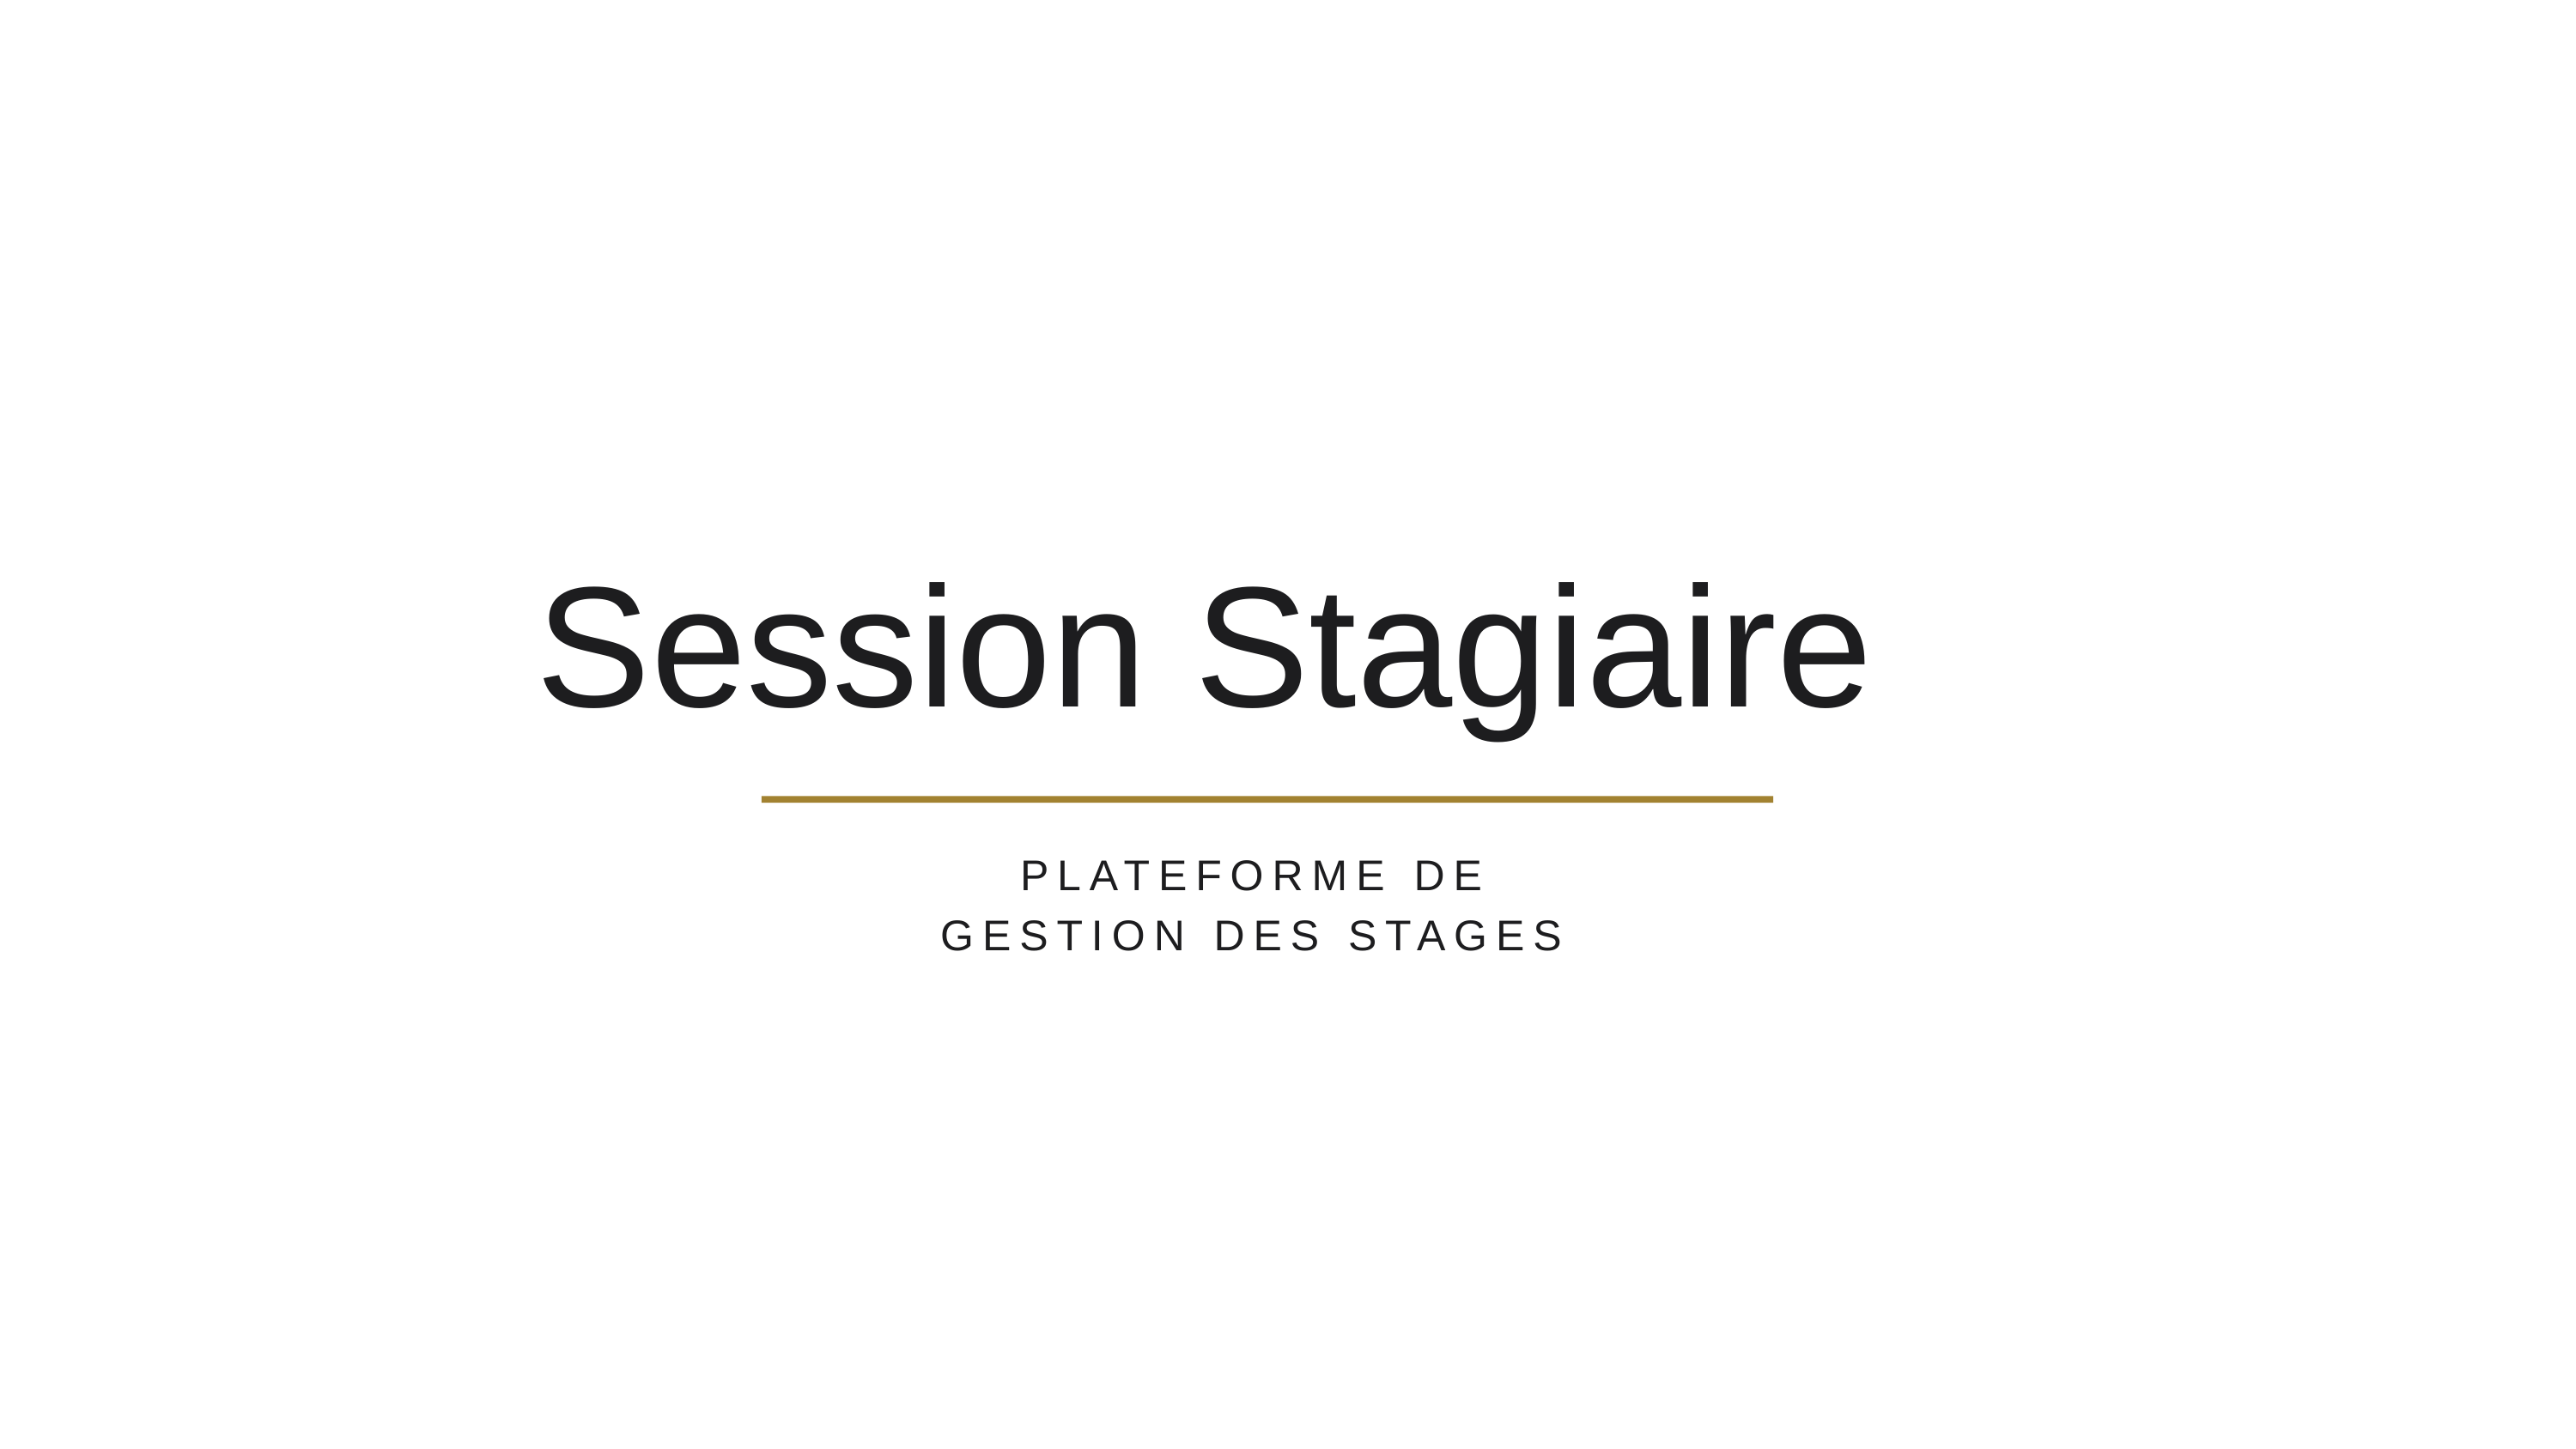

Session Stagiaire

PLATEFORME DE
GESTION DES STAGES